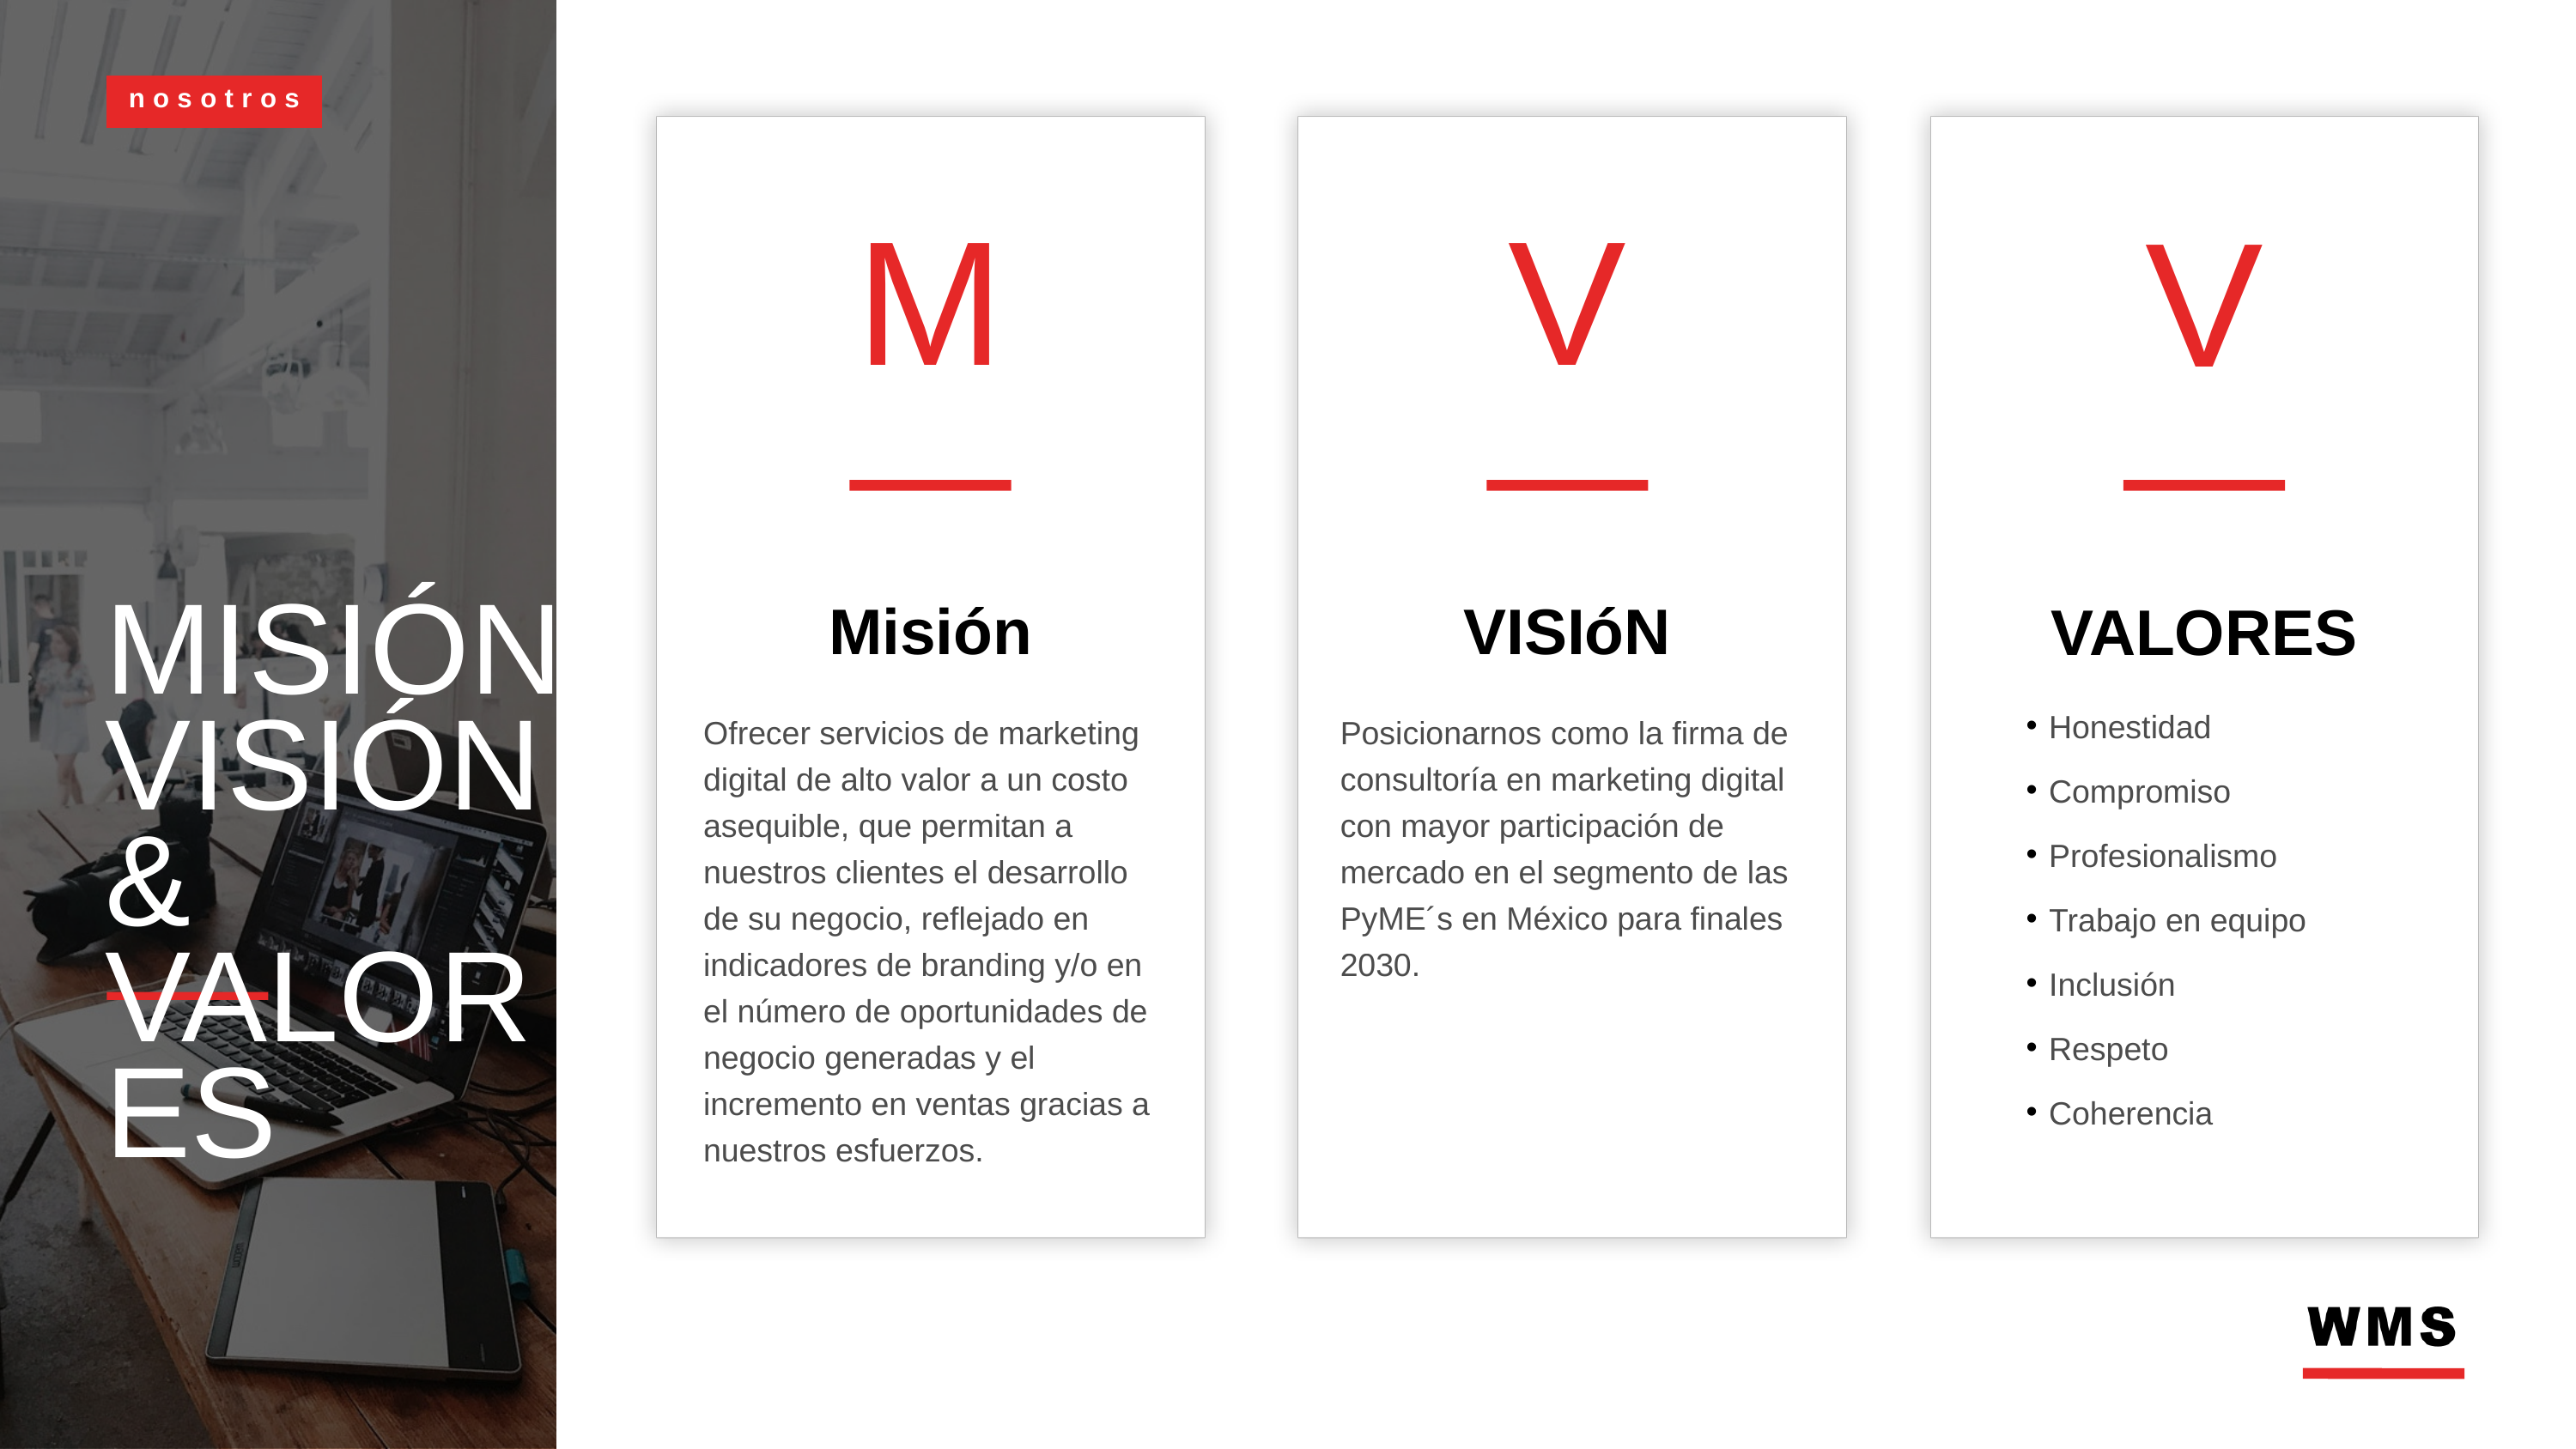

nosotros
M

Misión
Ofrecer servicios de marketing digital de alto valor a un costo asequible, que permitan a nuestros clientes el desarrollo de su negocio, reflejado en indicadores de branding y/o en el número de oportunidades de negocio generadas y el incremento en ventas gracias a nuestros esfuerzos.
V

VISIóN
Posicionarnos como la firma de consultoría en marketing digital con mayor participación de mercado en el segmento de las PyME´s en México para finales 2030.
V

VALORES
Honestidad

Compromiso

Profesionalismo

Trabajo en equipo

Inclusión

Respeto

Coherencia
MISIÓN
VISIÓN &
VALORES